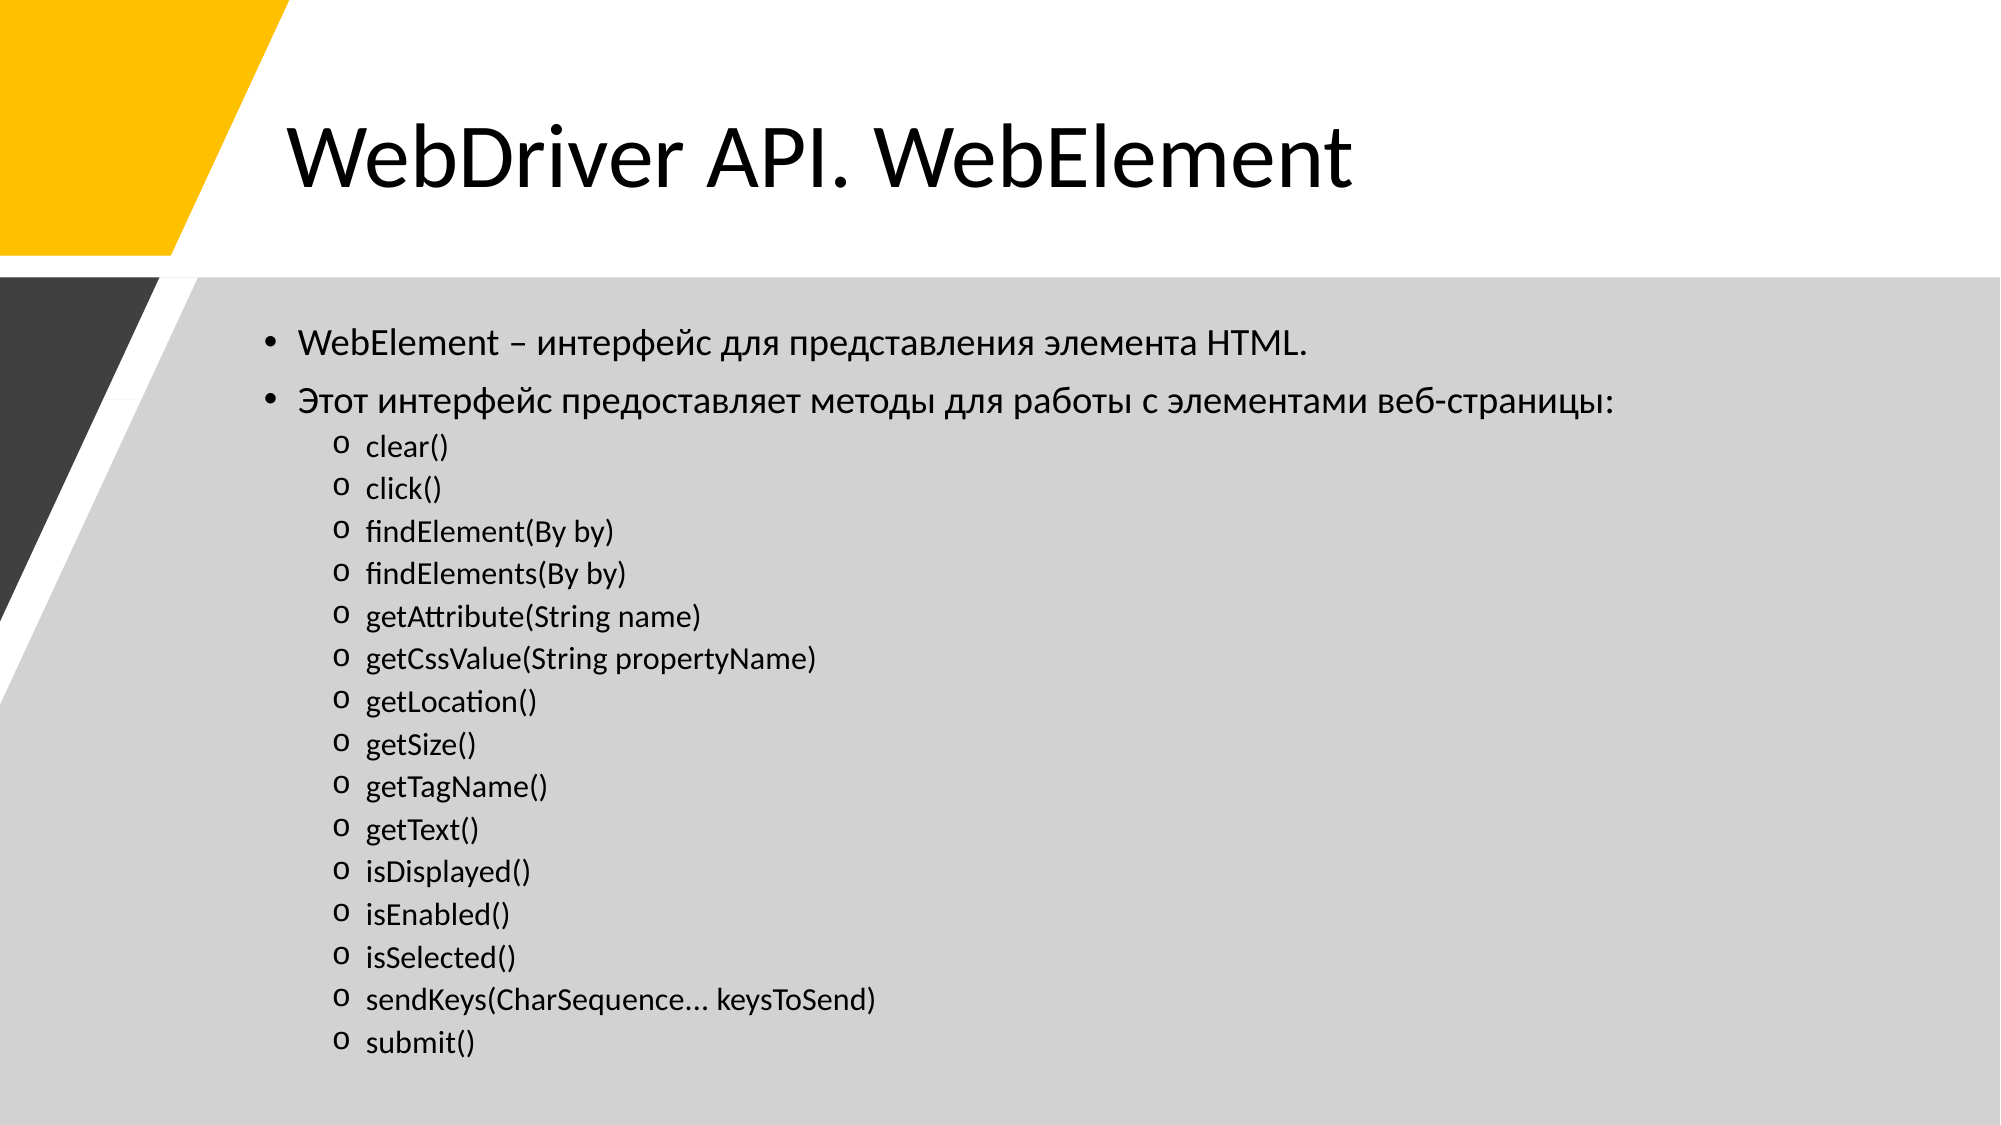

# WebDriver API. WebElement

WebElement – интерфейс для представления элемента HTML.
Этот интерфейс предоставляет методы для работы с элементами веб-страницы:
clear()
click()
findElement(By by)
findElements(By by)
getAttribute(String name)
getCssValue(String propertyName)
getLocation()
getSize()
getTagName()
getText()
isDisplayed()
isEnabled()
isSelected()
sendKeys(CharSequence... keysToSend)
submit()